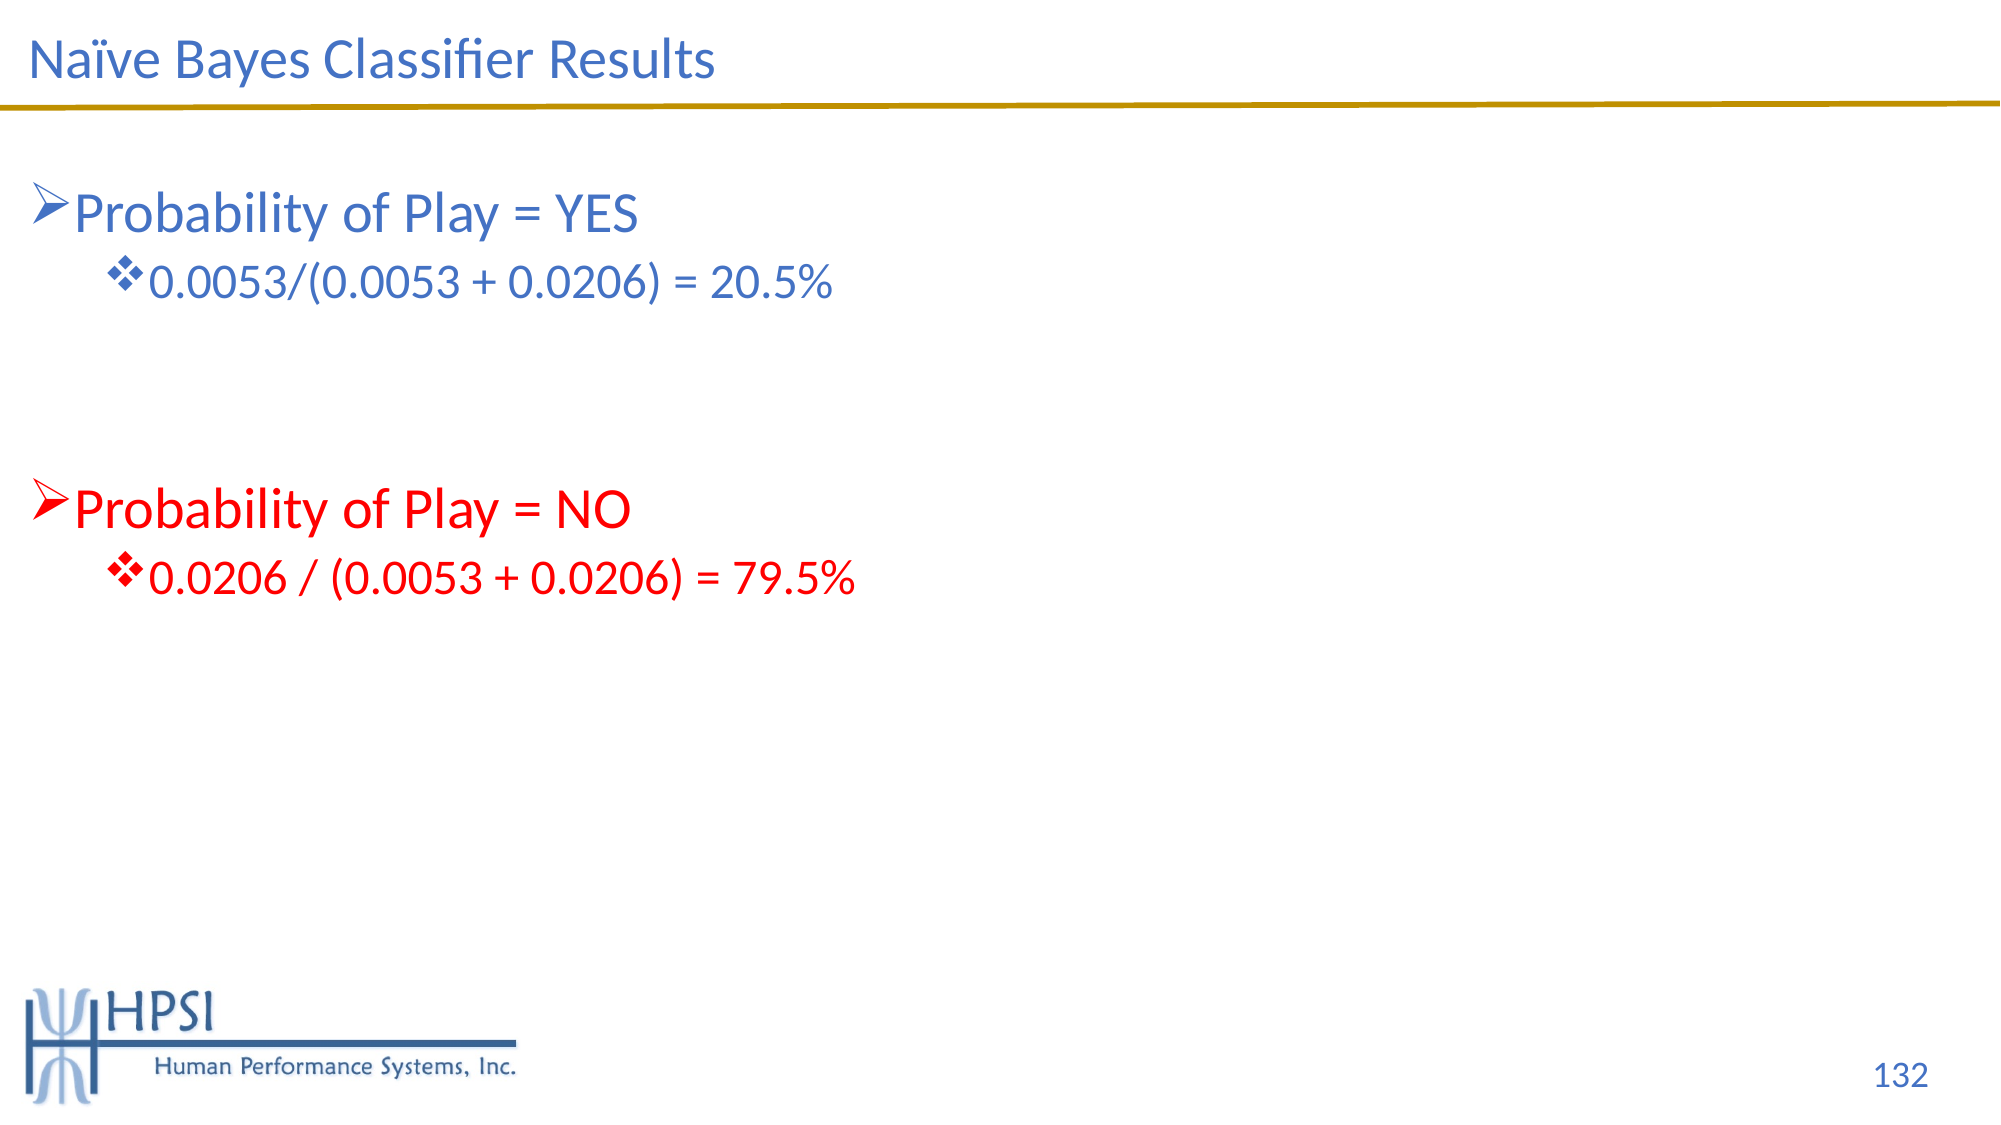

# Naïve Bayes Classifier Results
Probability of Play = YES
0.0053/(0.0053 + 0.0206) = 20.5%

Probability of Play = NO
0.0206 / (0.0053 + 0.0206) = 79.5%
132